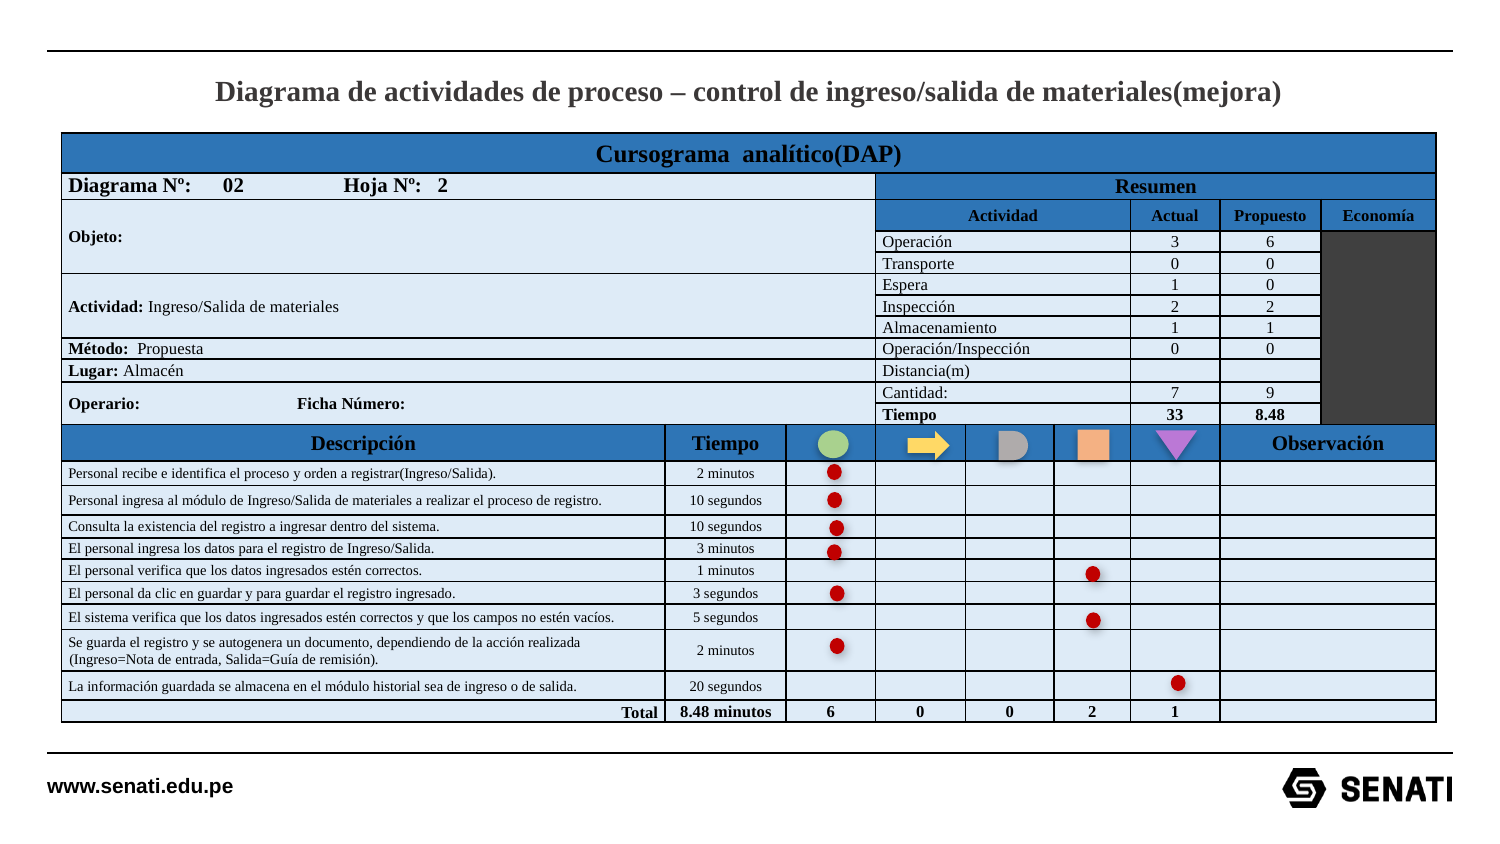

Diagrama de actividades de proceso – control de ingreso/salida de materiales(mejora)
| Cursograma analítico(DAP) |  |  |  |  |  |  |  |  |
| --- | --- | --- | --- | --- | --- | --- | --- | --- |
| Diagrama Nº: 02 Hoja Nº: 2 |  |  | Resumen |  |  |  |  |  |
| Objeto: |  |  | Actividad |  |  | Actual | Propuesto | Economía |
|  |  |  | Operación |  |  | 3 | 6 |  |
|  |  |  | Transporte |  |  | 0 | 0 |  |
| Actividad: Ingreso/Salida de materiales |  |  | Espera |  |  | 1 | 0 |  |
|  |  |  | Inspección |  |  | 2 | 2 |  |
|  |  |  | Almacenamiento |  |  | 1 | 1 |  |
| Método: Propuesta |  |  | Operación/Inspección |  |  | 0 | 0 |  |
| Lugar: Almacén |  |  | Distancia(m) |  |  |  |  |  |
| Operario: Ficha Número: |  |  | Cantidad: |  |  | 7 | 9 |  |
|  |  |  | Tiempo |  |  | 33 | 8.48 |  |
| Descripción | Tiempo |  |  |  |  |  | Observación |  |
| Personal recibe e identifica el proceso y orden a registrar(Ingreso/Salida). | 2 minutos |  |  |  |  |  |  |  |
| Personal ingresa al módulo de Ingreso/Salida de materiales a realizar el proceso de registro. | 10 segundos |  |  |  |  |  |  |  |
| Consulta la existencia del registro a ingresar dentro del sistema. | 10 segundos |  |  |  |  |  |  |  |
| El personal ingresa los datos para el registro de Ingreso/Salida. | 3 minutos |  |  |  |  |  |  |  |
| El personal verifica que los datos ingresados estén correctos. | 1 minutos |  |  |  |  |  |  |  |
| El personal da clic en guardar y para guardar el registro ingresado. | 3 segundos |  |  |  |  |  |  |  |
| El sistema verifica que los datos ingresados estén correctos y que los campos no estén vacíos. | 5 segundos |  |  |  |  |  |  |  |
| Se guarda el registro y se autogenera un documento, dependiendo de la acción realizada (Ingreso=Nota de entrada, Salida=Guía de remisión). | 2 minutos |  |  |  |  |  |  |  |
| La información guardada se almacena en el módulo historial sea de ingreso o de salida. | 20 segundos |  |  |  |  |  |  |  |
| Total | 8.48 minutos | 6 | 0 | 0 | 2 | 1 |  |  |